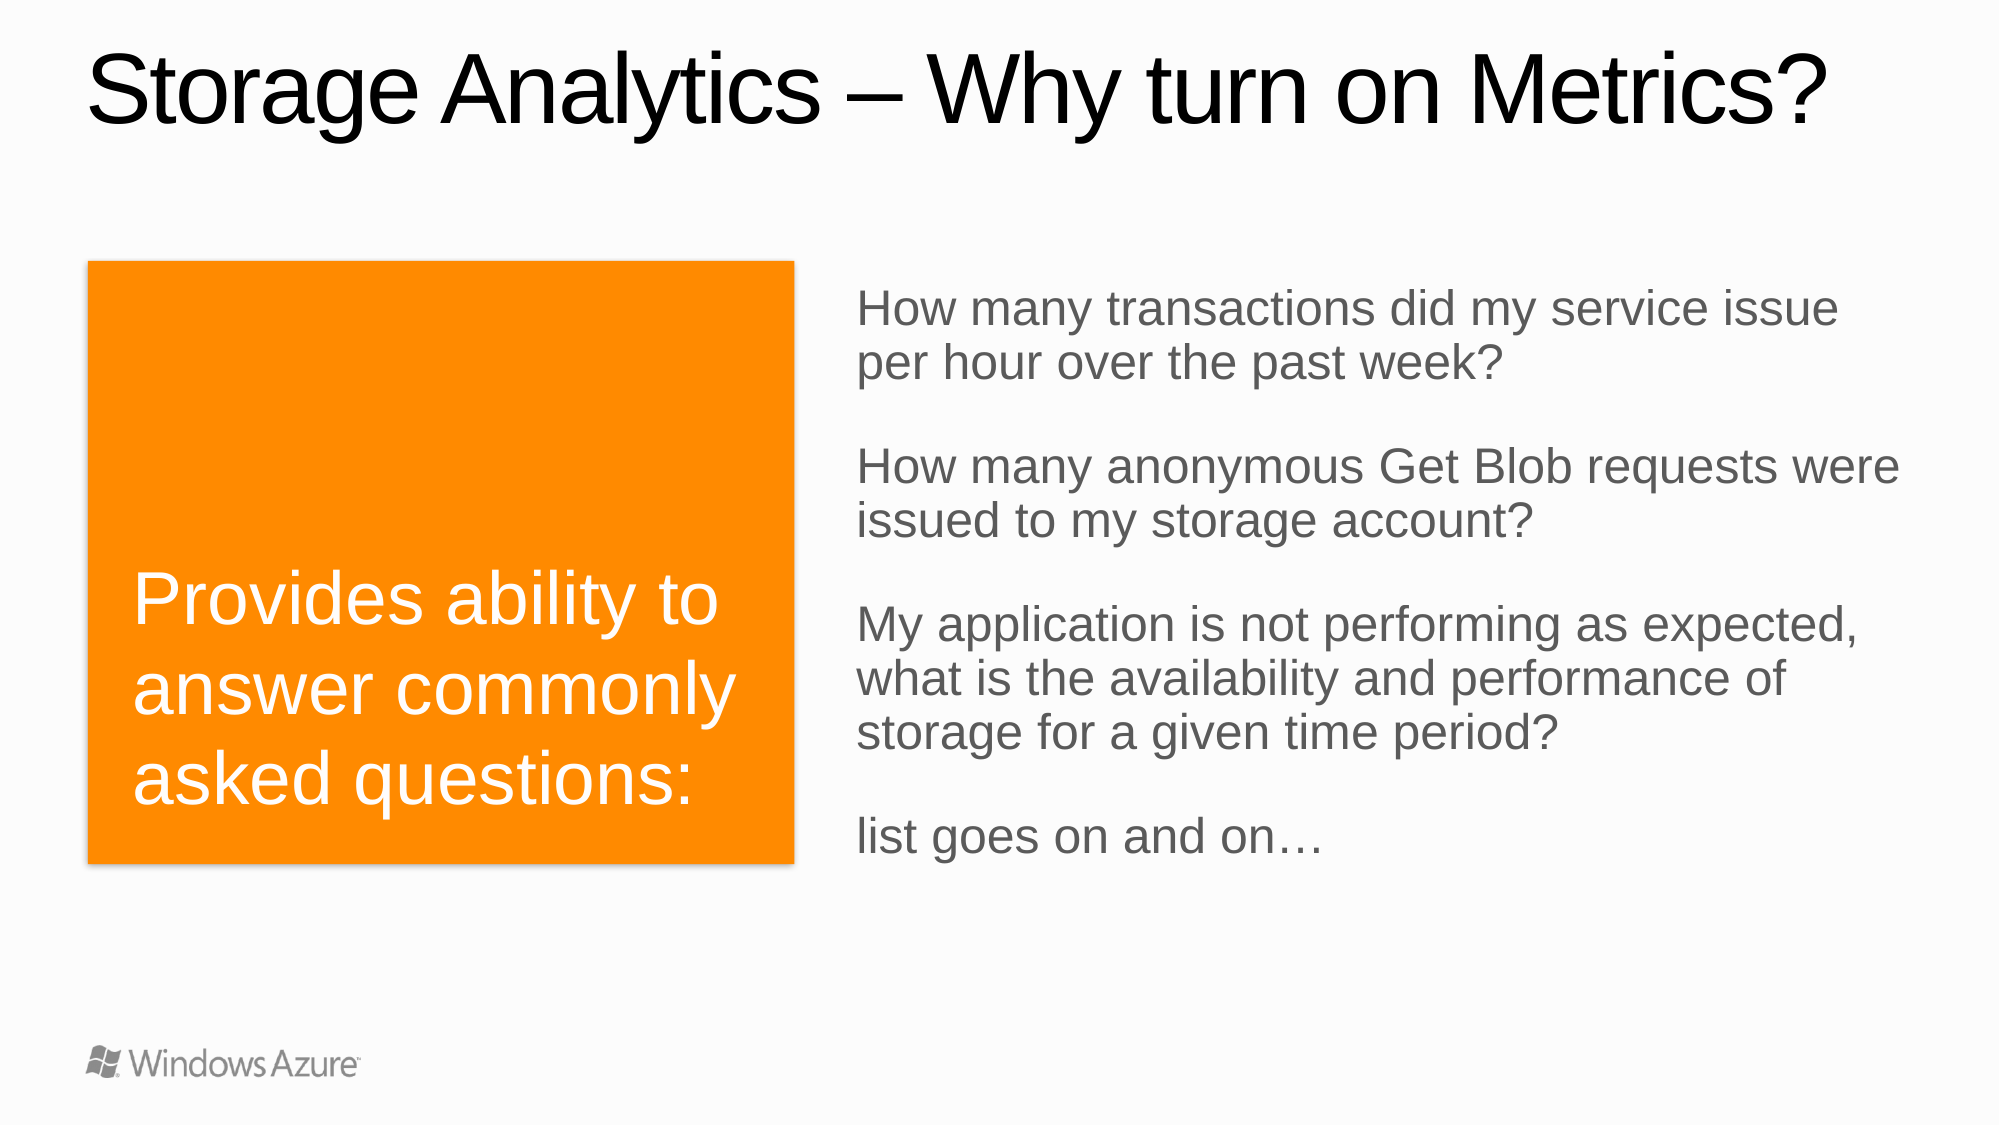

# Storage Analytics – Why turn on Metrics?
Provides ability to answer commonly asked questions:
How many transactions did my service issue per hour over the past week?
How many anonymous Get Blob requests were issued to my storage account?
My application is not performing as expected, what is the availability and performance of storage for a given time period?
list goes on and on…